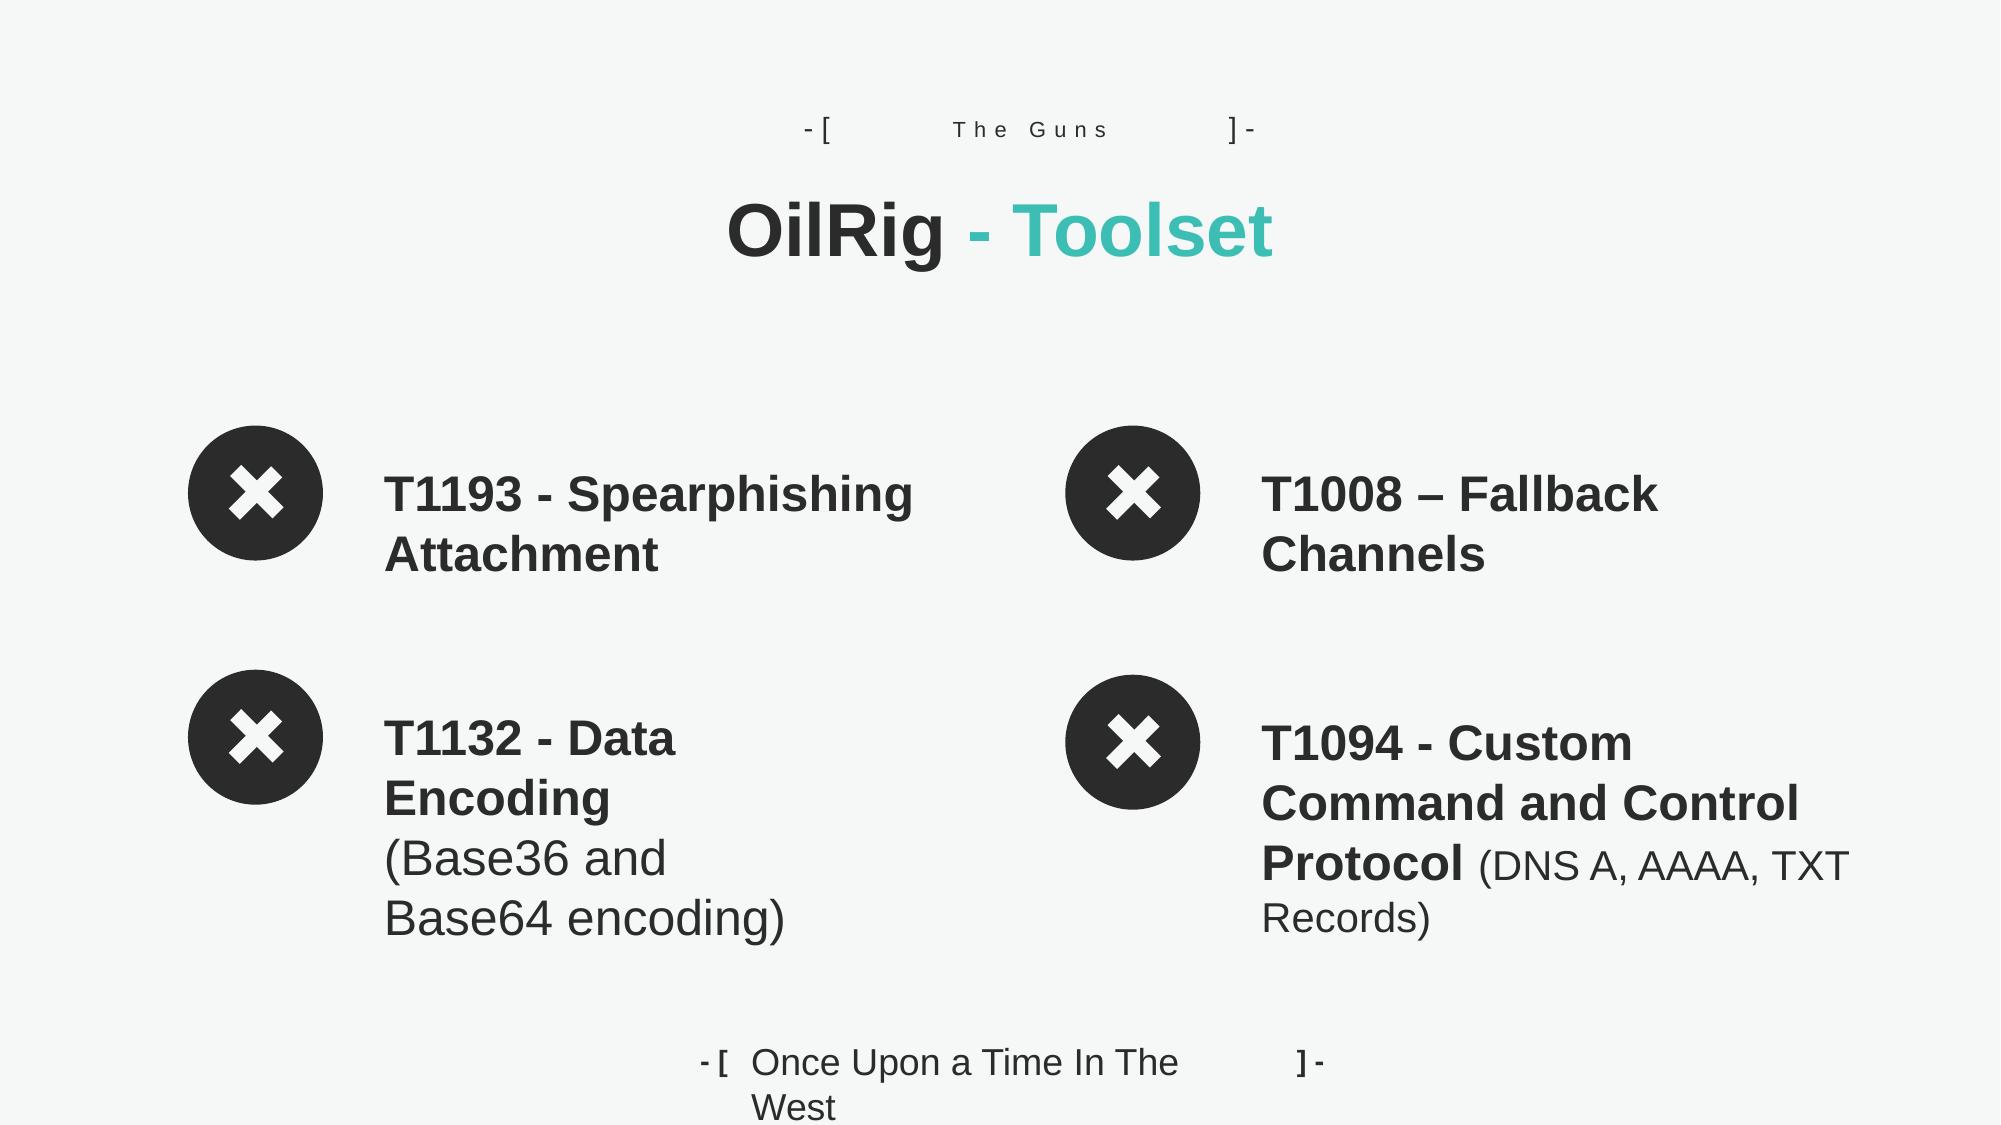

-[
]-
The Guns
OilRig - Toolset

T1193 - Spearphishing Attachment

T1008 – Fallback Channels

T1132 - Data Encoding (Base36 and Base64 encoding)

T1094 - Custom Command and Control Protocol (DNS A, AAAA, TXT Records)